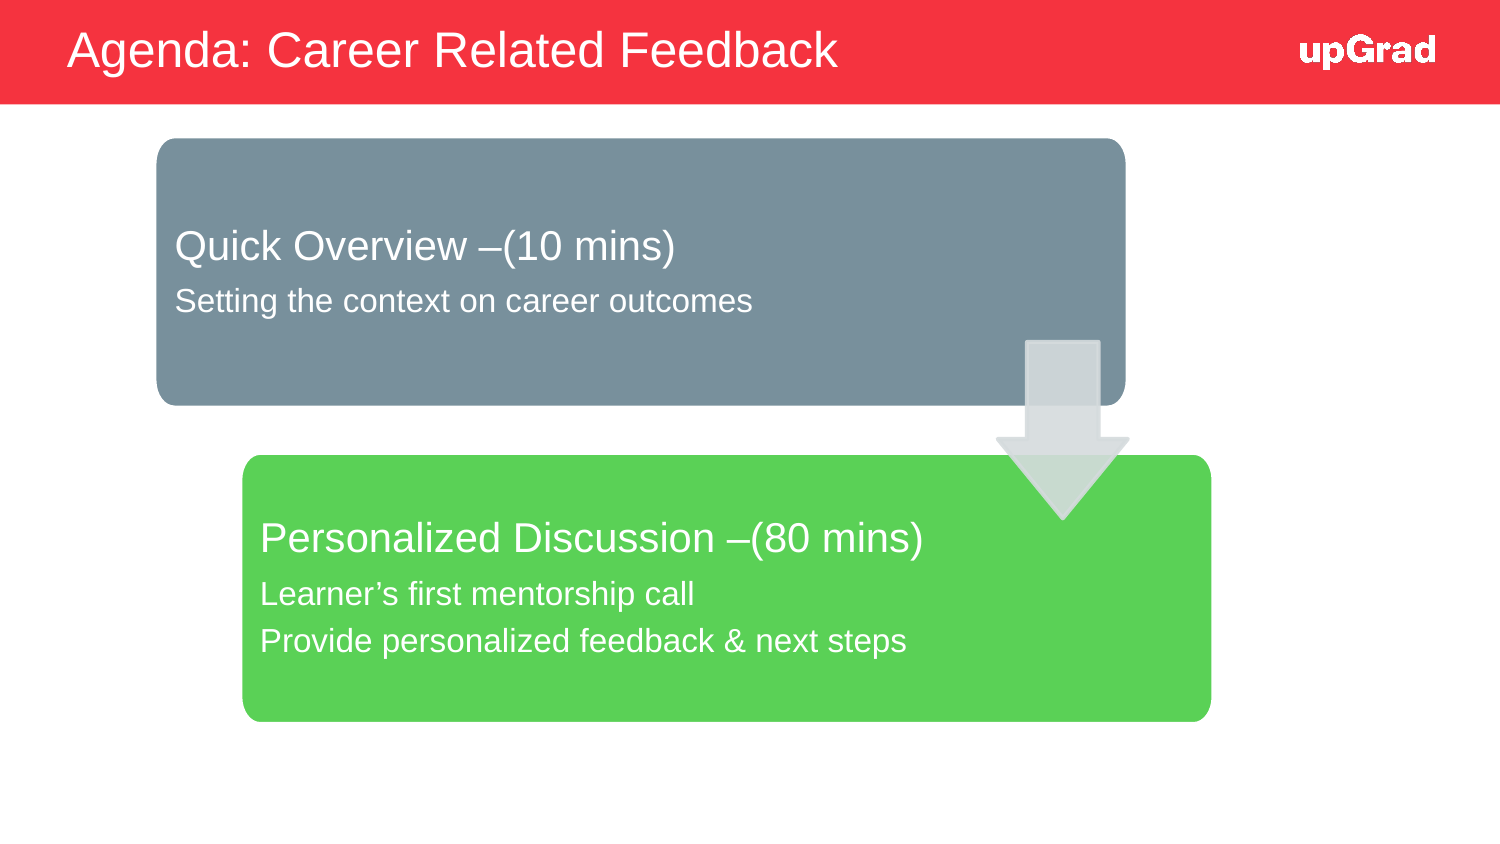

# Agenda: Career Related Feedback
Quick Overview –(10 mins)
Setting the context on career outcomes

Personalized Discussion –(80 mins)
Learner’s first mentorship call
Provide personalized feedback & next steps